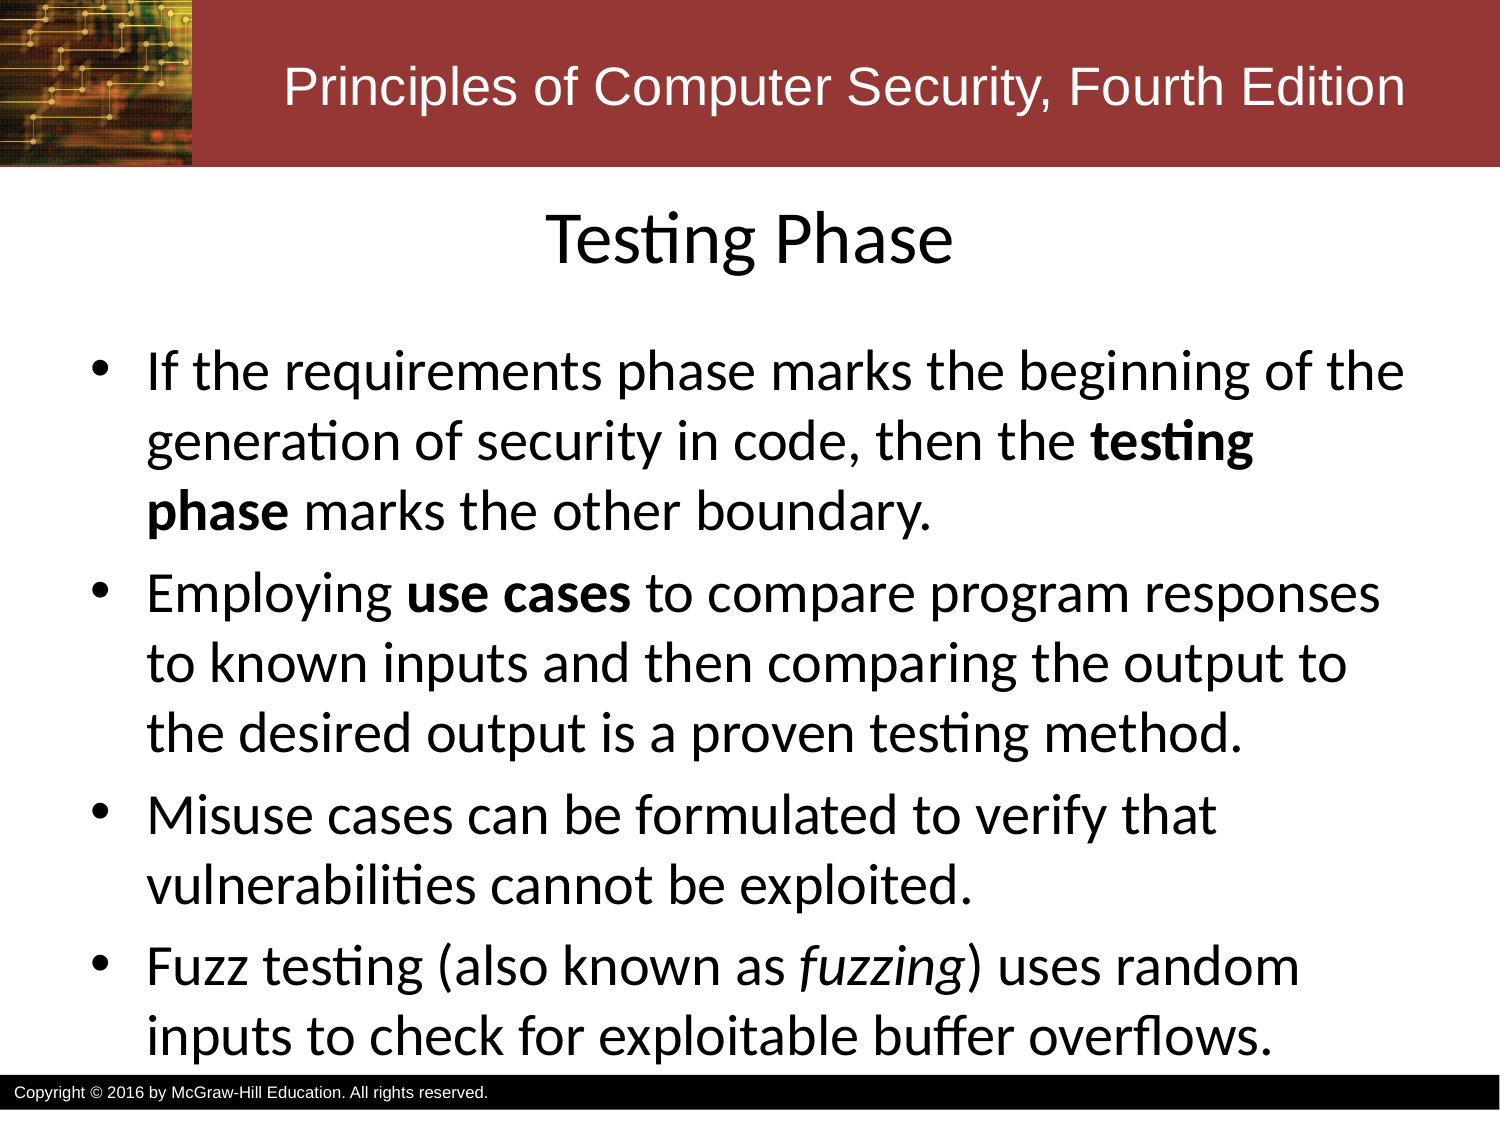

# Testing Phase
If the requirements phase marks the beginning of the generation of security in code, then the testing phase marks the other boundary.
Employing use cases to compare program responses to known inputs and then comparing the output to the desired output is a proven testing method.
Misuse cases can be formulated to verify that vulnerabilities cannot be exploited.
Fuzz testing (also known as fuzzing) uses random inputs to check for exploitable buffer overflows.